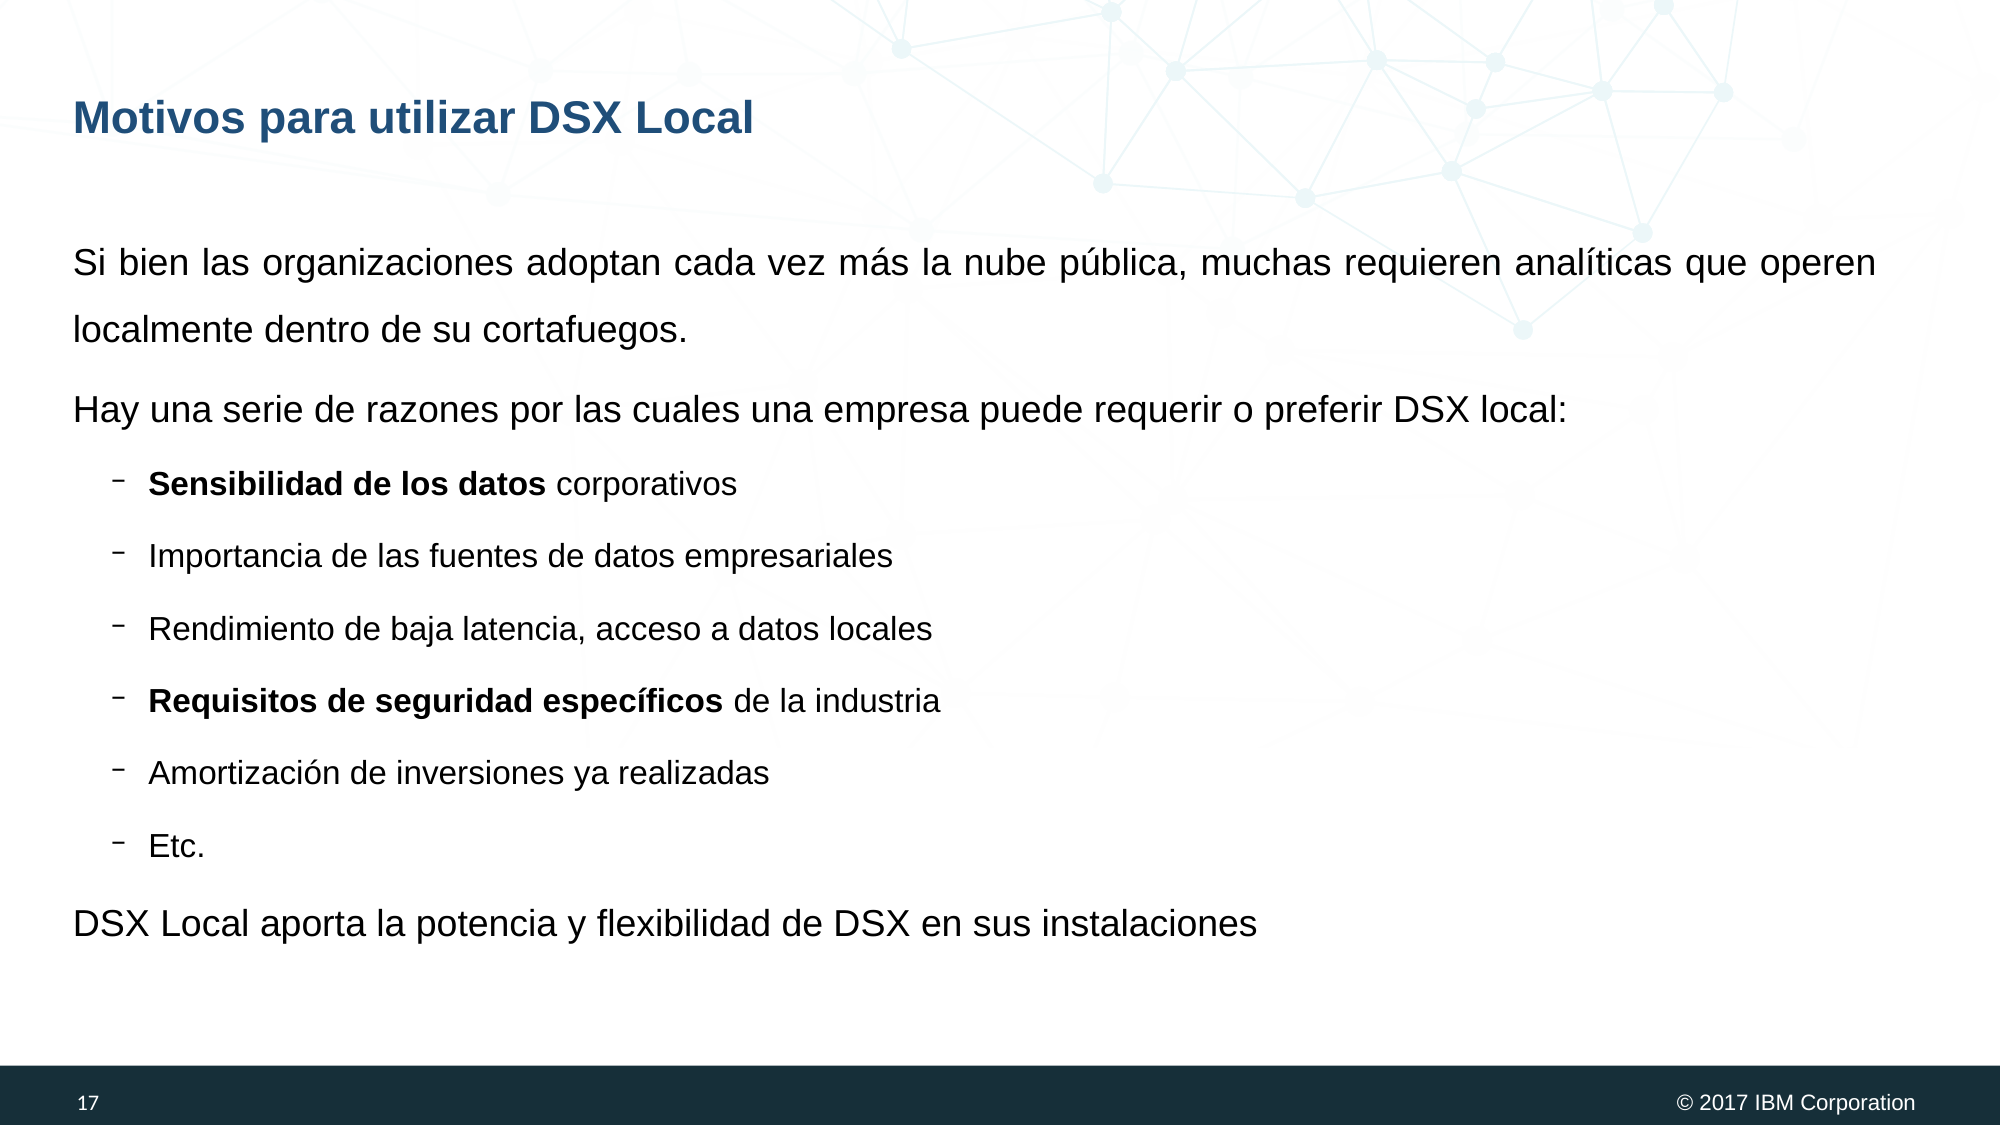

# Motivos para utilizar DSX Local
Si bien las organizaciones adoptan cada vez más la nube pública, muchas requieren analíticas que operen localmente dentro de su cortafuegos.
Hay una serie de razones por las cuales una empresa puede requerir o preferir DSX local:
Sensibilidad de los datos corporativos
Importancia de las fuentes de datos empresariales
Rendimiento de baja latencia, acceso a datos locales
Requisitos de seguridad específicos de la industria
Amortización de inversiones ya realizadas
Etc.
DSX Local aporta la potencia y flexibilidad de DSX en sus instalaciones